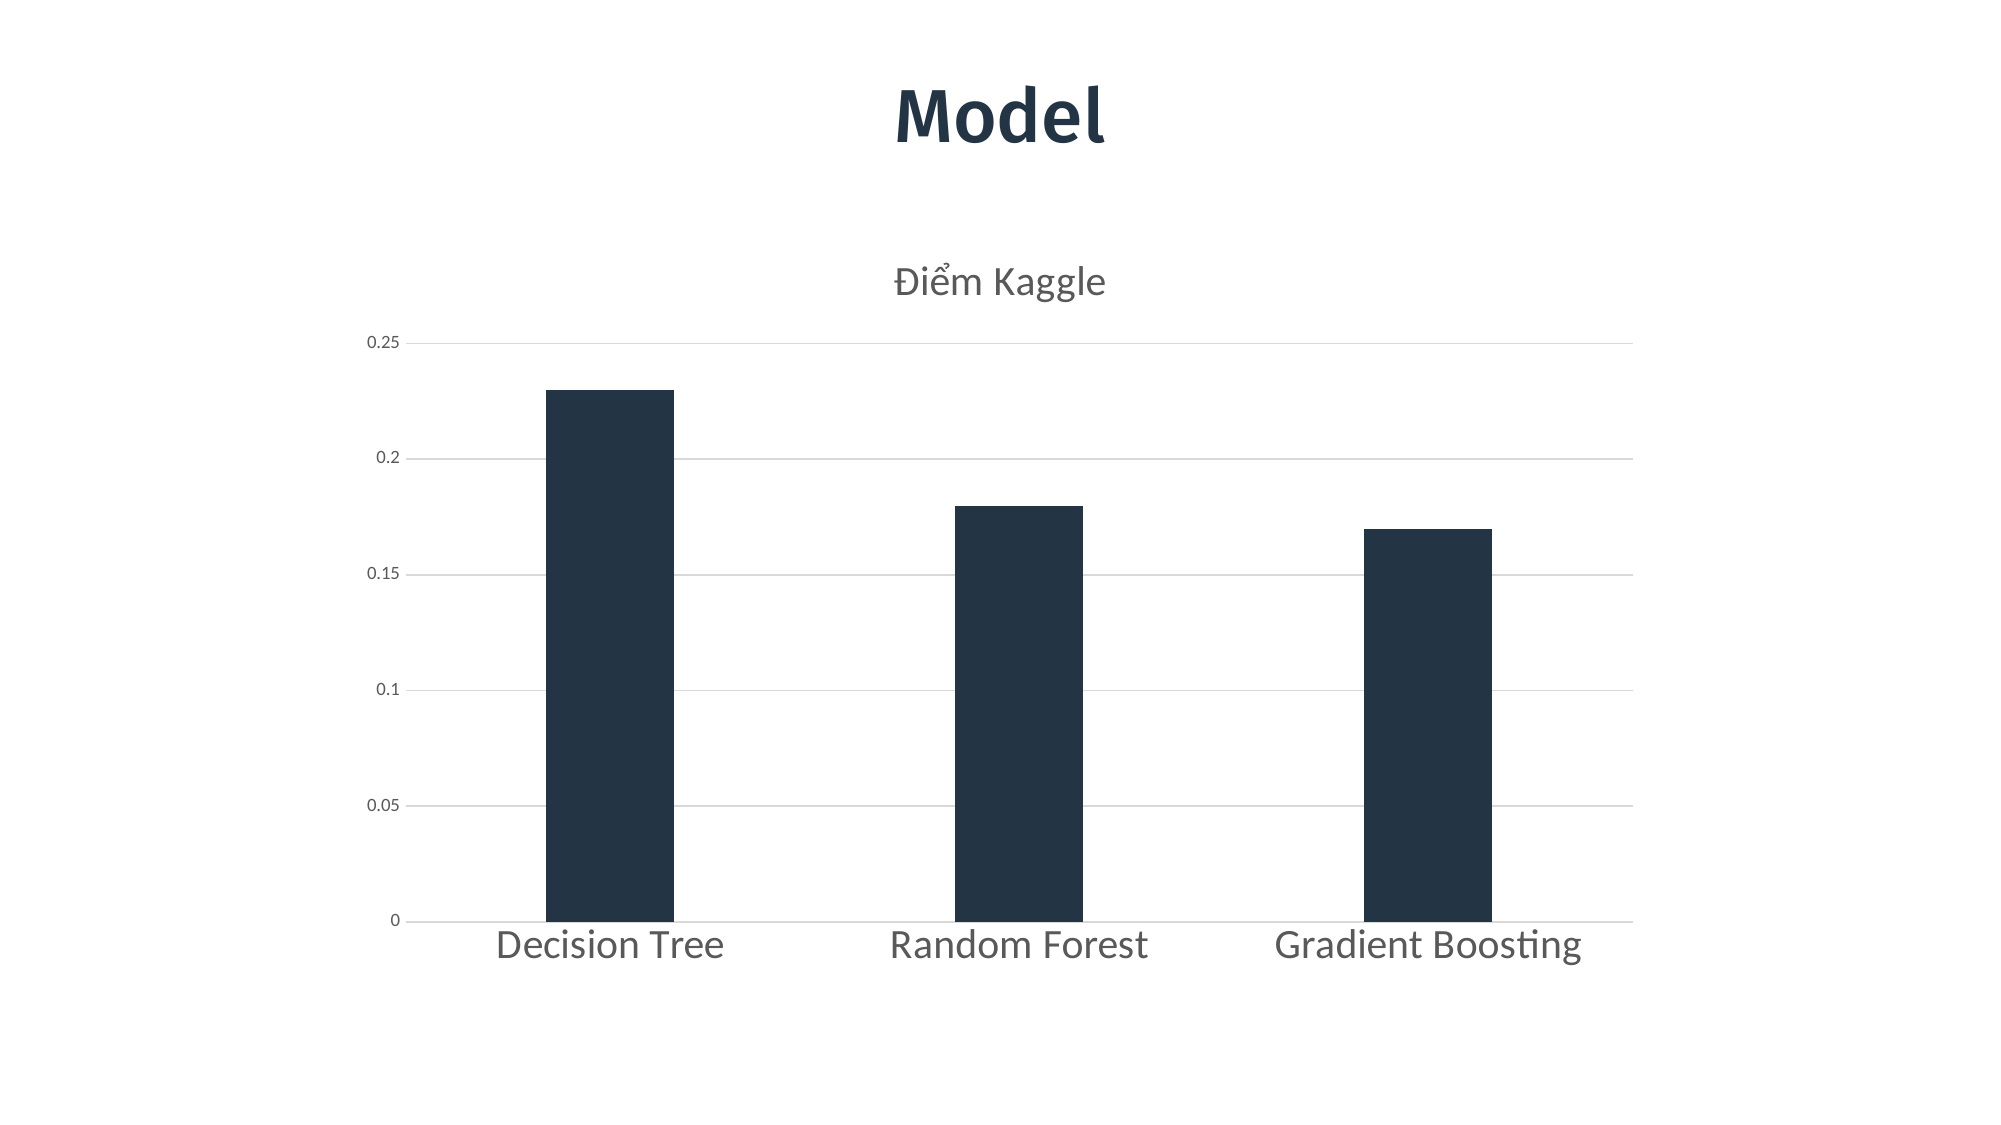

Model

### Chart: Điểm Kaggle

| Category | score |
|---|---|
| Decision Tree | 0.23 |
| Random Forest | 0.18 |
| Gradient Boosting | 0.17 |